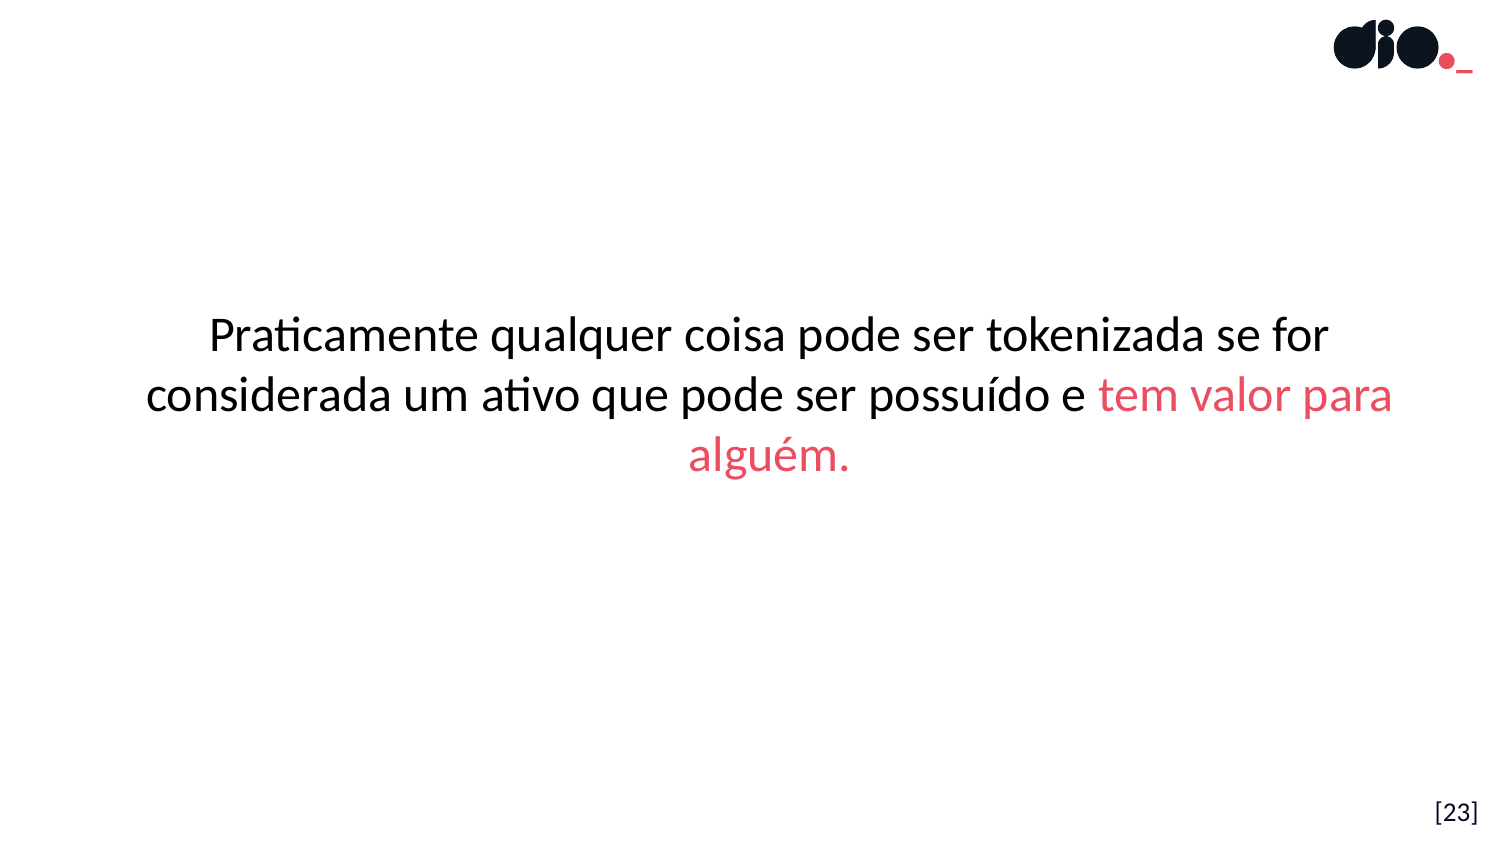

# Praticamente qualquer coisa pode ser tokenizada se for considerada um ativo que pode ser possuído e tem valor para alguém.
[23]